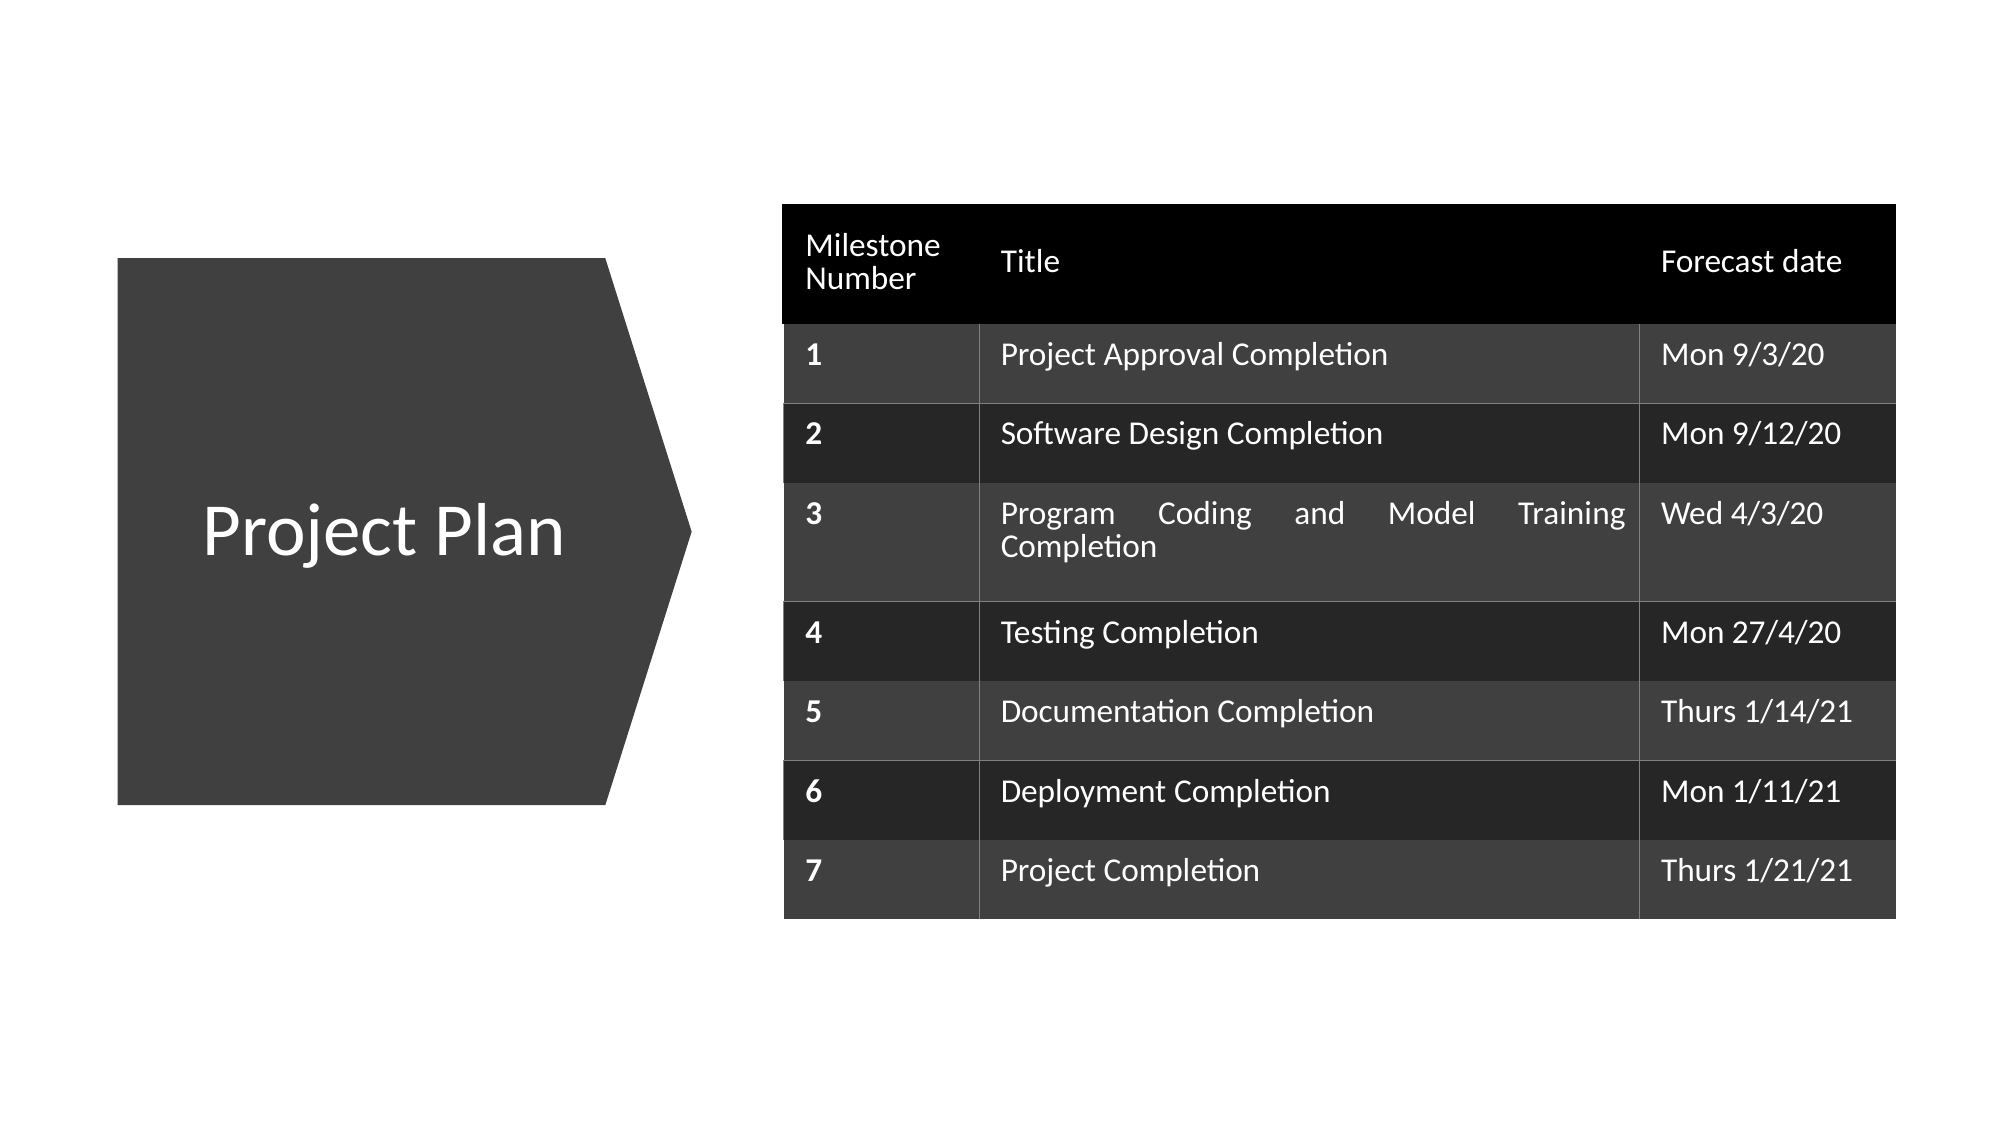

| Milestone Number | Title | Forecast date |
| --- | --- | --- |
| 1 | Project Approval Completion | Mon 9/3/20 |
| 2 | Software Design Completion | Mon 9/12/20 |
| 3 | Program Coding and Model Training Completion | Wed 4/3/20 |
| 4 | Testing Completion | Mon 27/4/20 |
| 5 | Documentation Completion | Thurs 1/14/21 |
| 6 | Deployment Completion | Mon 1/11/21 |
| 7 | Project Completion | Thurs 1/21/21 |

# Project Plan